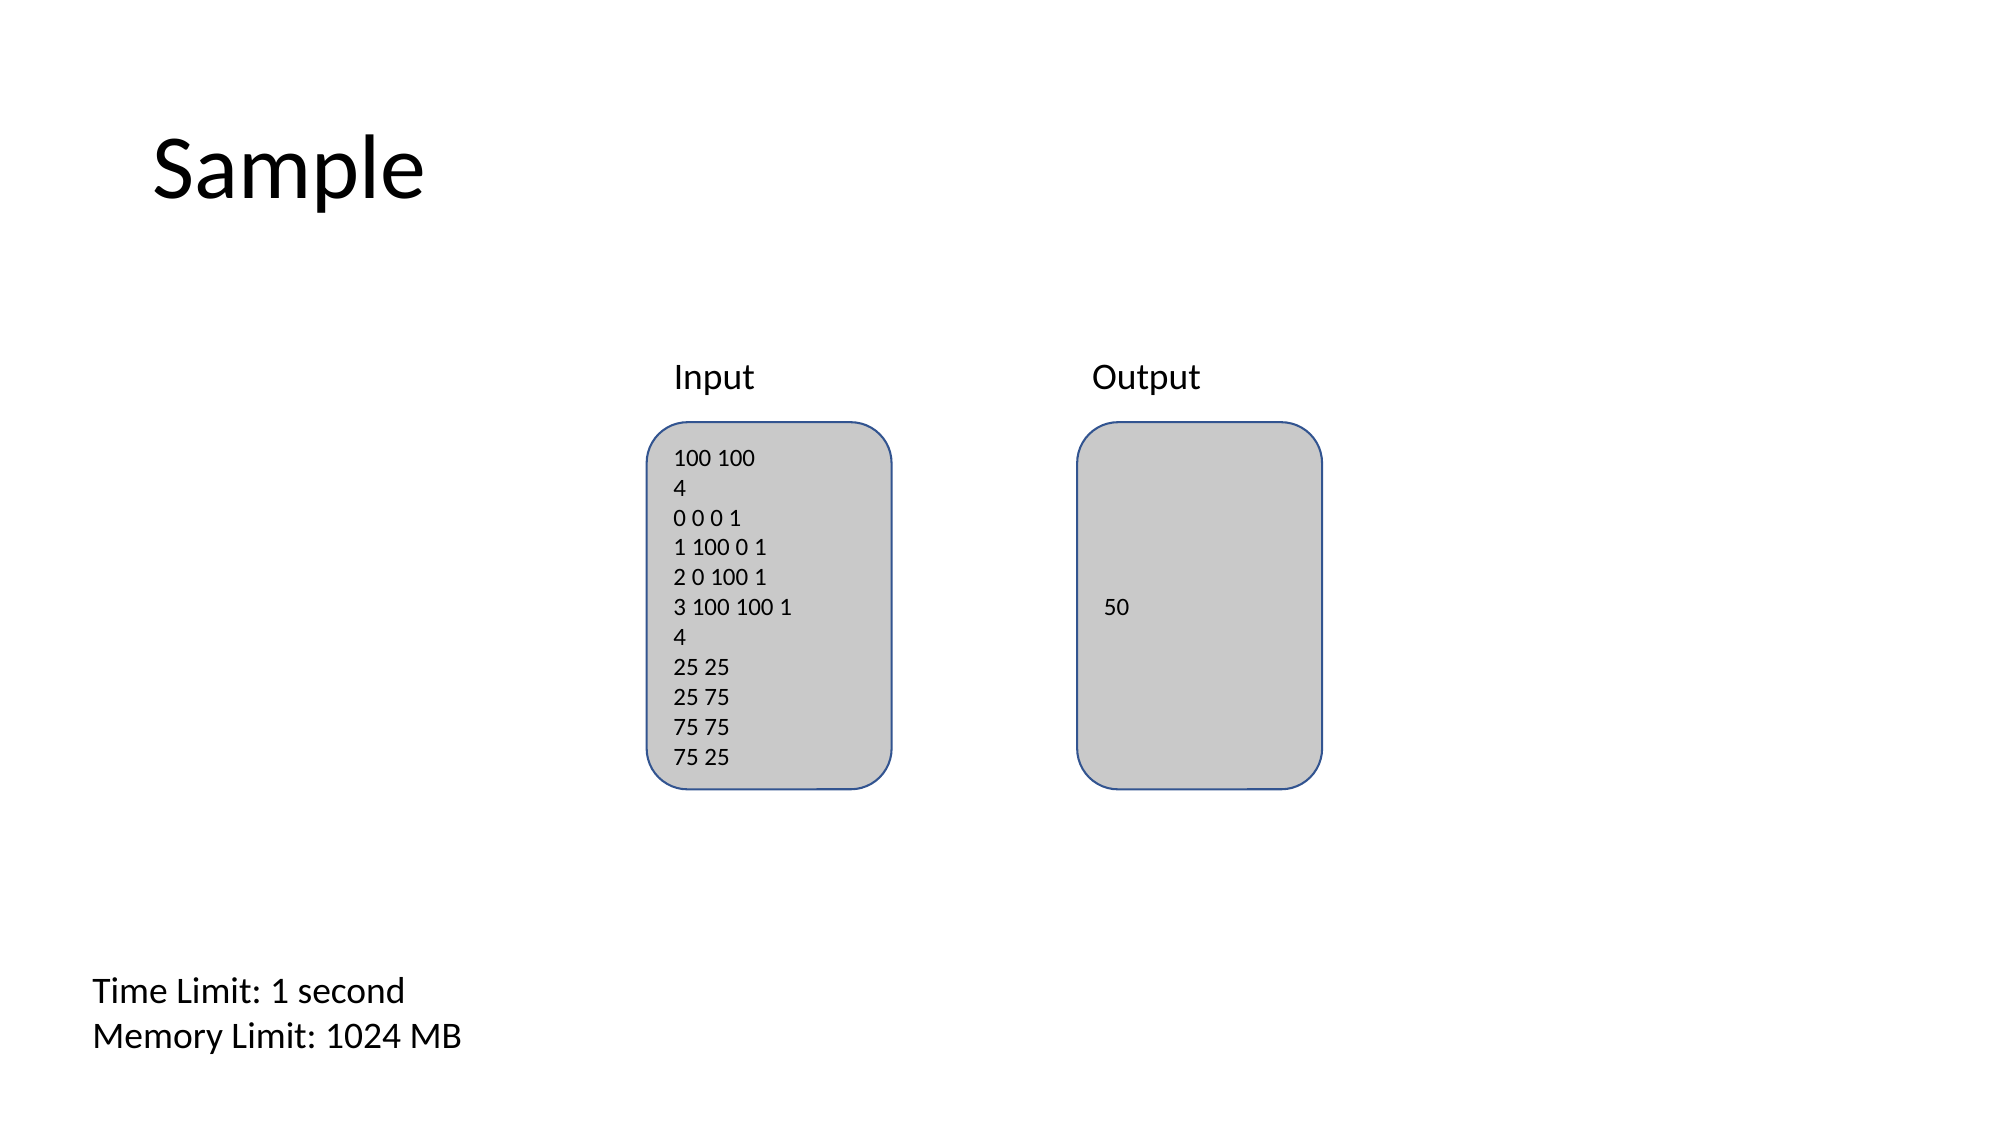

# Sample
Input
Output
100 100
4
0 0 0 1
1 100 0 1
2 0 100 1
3 100 100 1
4
25 25
25 75
75 75
75 25
50

Time Limit: 1 second
Memory Limit: 1024 MB